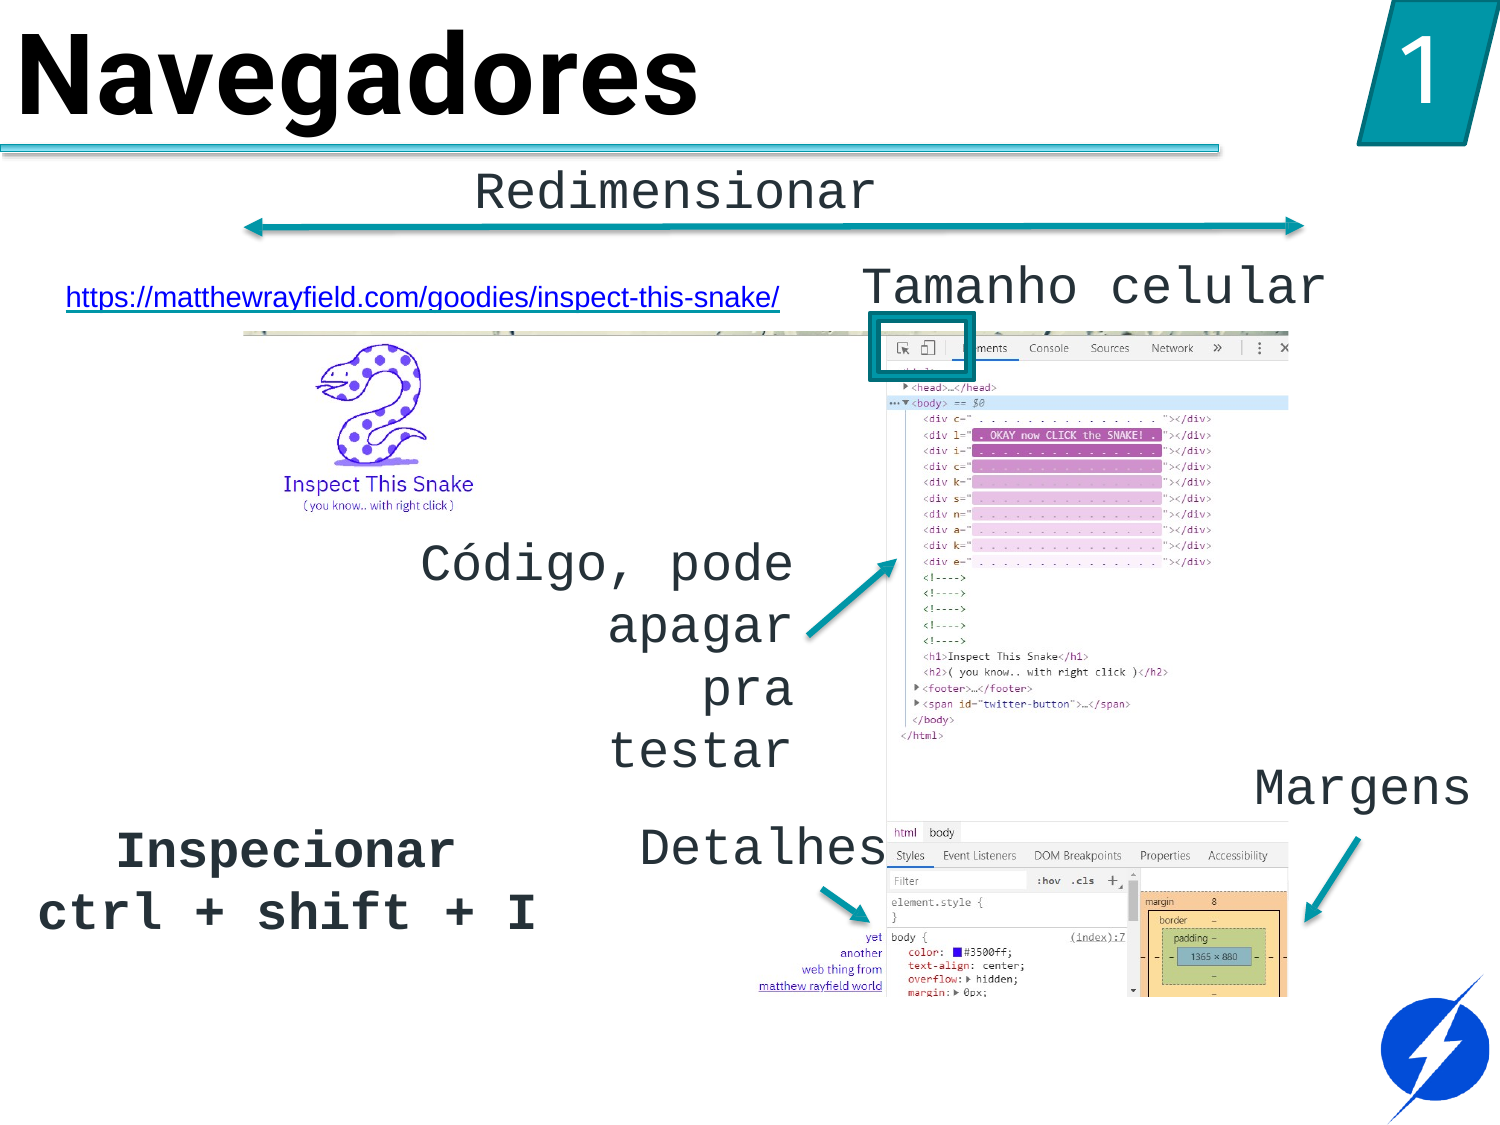

# Navegadores
1

Redimensionar

Tamanho celular
https://matthewrayfield.com/goodies/inspect-this-snake/

Código, pode  apagar pra
testar

Margens
Detalhes
Inspecionar  ctrl + shift + I